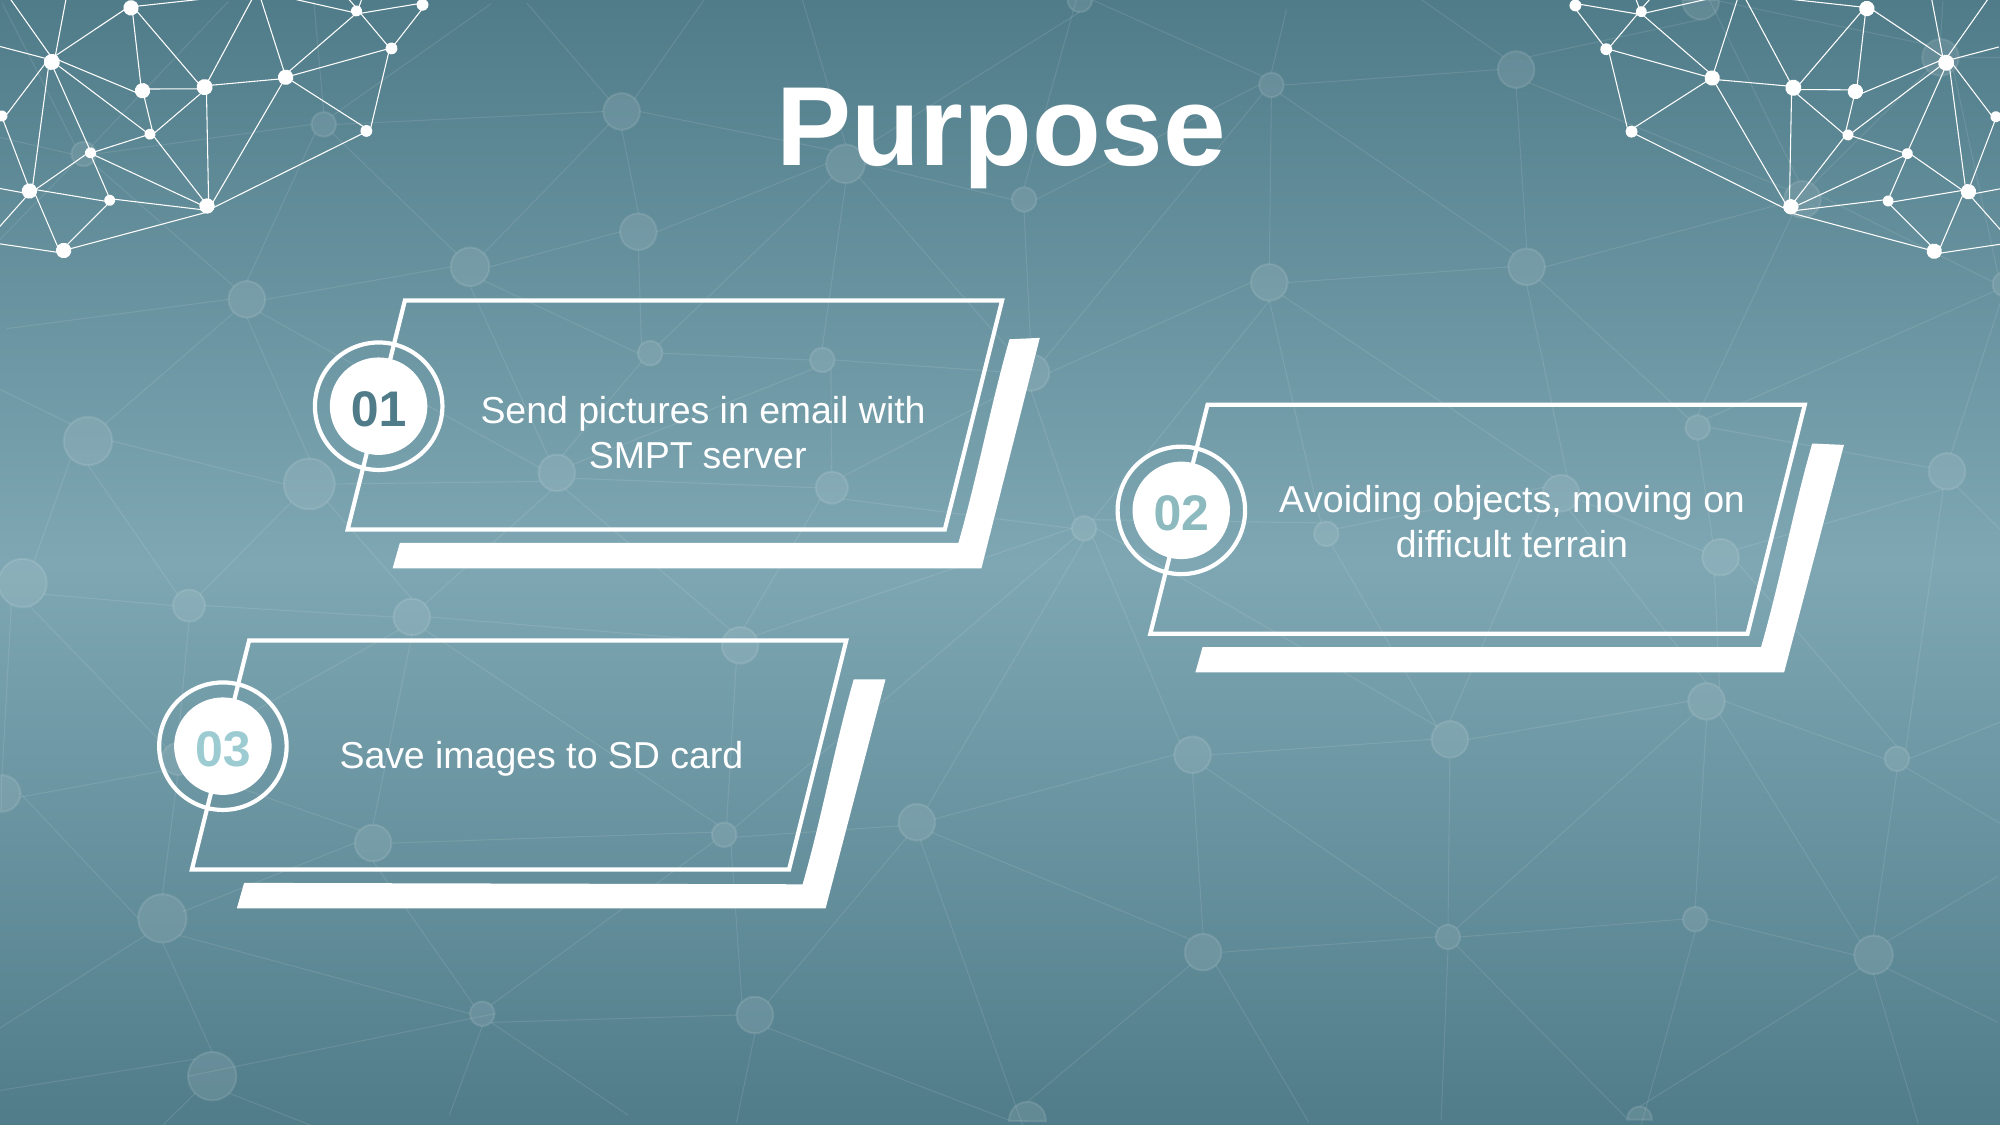

Purpose

01
Send pictures in email with SMPT server

Avoiding objects, moving on difficult terrain
02

03
Save images to SD card